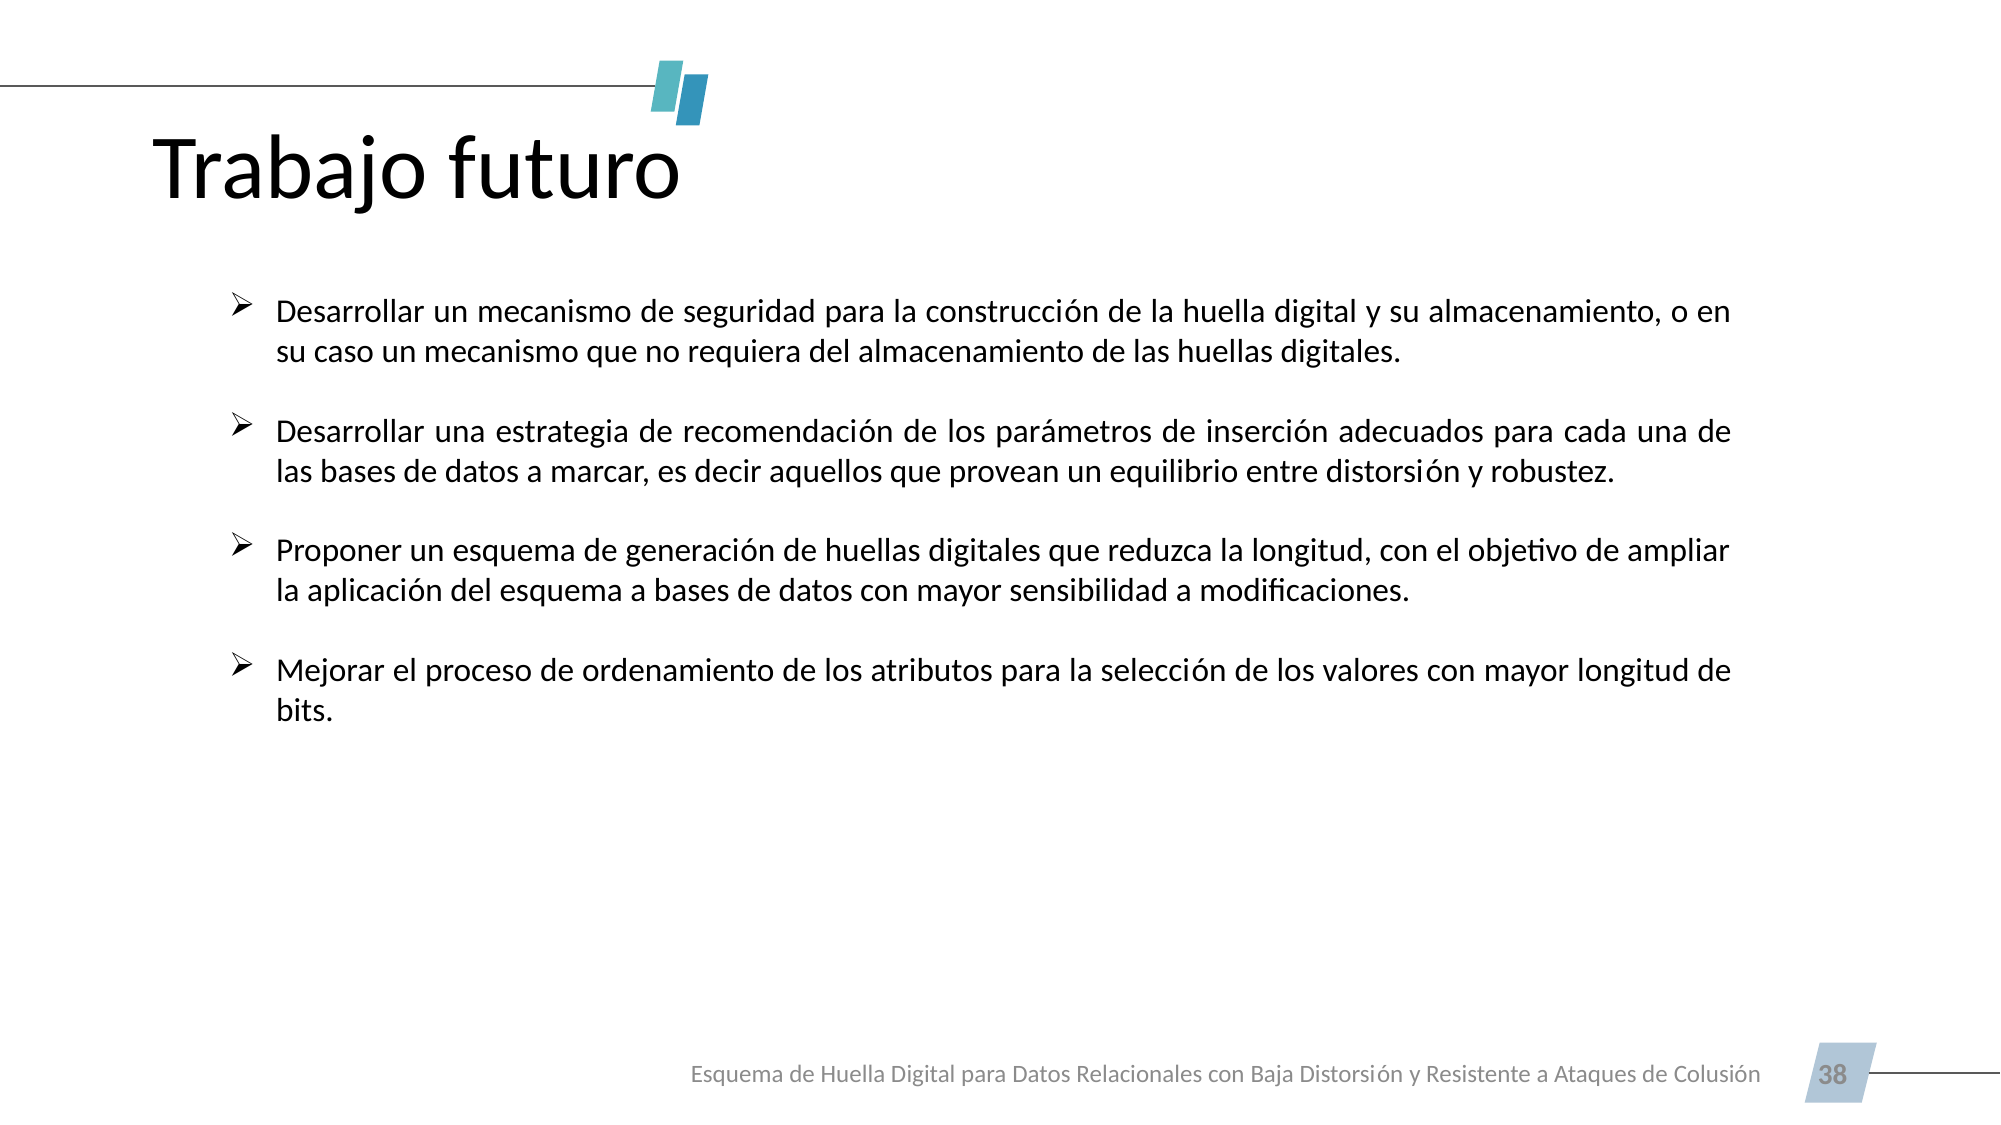

# Trabajo futuro

Desarrollar un mecanismo de seguridad para la construcción de la huella digital y su almacenamiento, o en su caso un mecanismo que no requiera del almacenamiento de las huellas digitales.

Desarrollar una estrategia de recomendación de los parámetros de inserción adecuados para cada una de las bases de datos a marcar, es decir aquellos que provean un equilibrio entre distorsión y robustez.

Proponer un esquema de generación de huellas digitales que reduzca la longitud, con el objetivo de ampliar la aplicación del esquema a bases de datos con mayor sensibilidad a modificaciones.

Mejorar el proceso de ordenamiento de los atributos para la selección de los valores con mayor longitud de bits.

Esquema de Huella Digital para Datos Relacionales con Baja Distorsión y Resistente a Ataques de Colusión
38
The Power of PowerPoint | thepopp.com
The Power of PowerPoint | thepopp.com
The Power of PowerPoint | thepopp.com